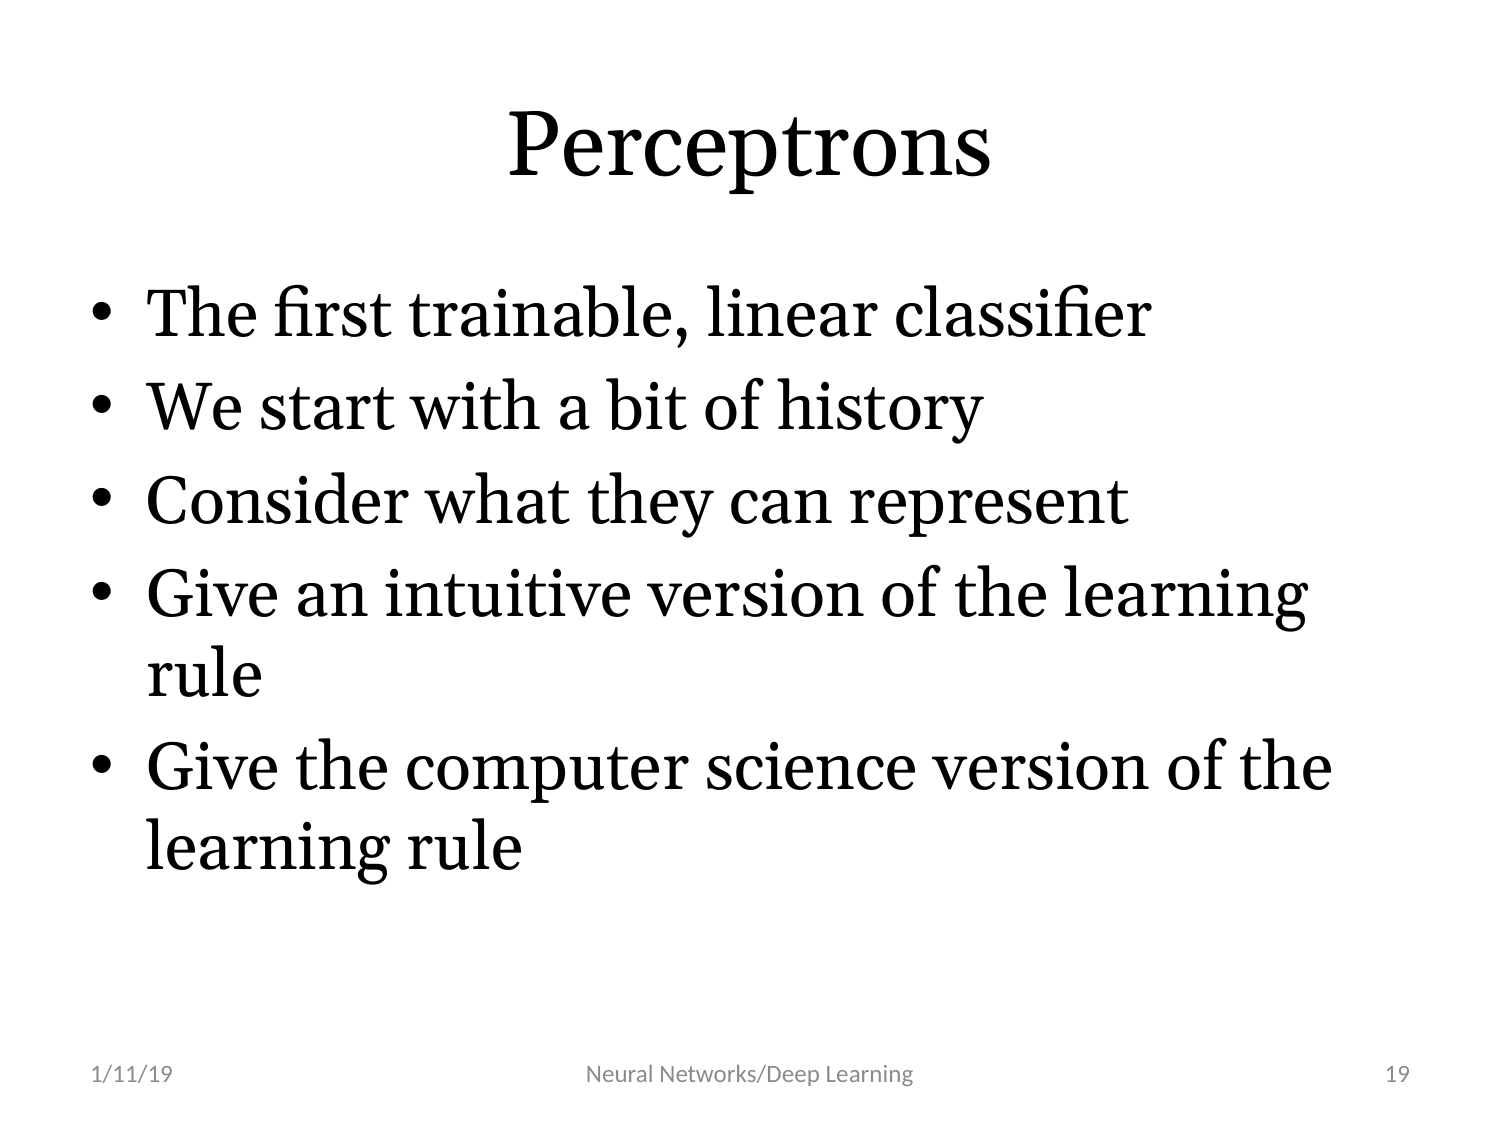

# Perceptrons
The first trainable, linear classifier
We start with a bit of history
Consider what they can represent
Give an intuitive version of the learning rule
Give the computer science version of the learning rule
1/11/19
Neural Networks/Deep Learning
19